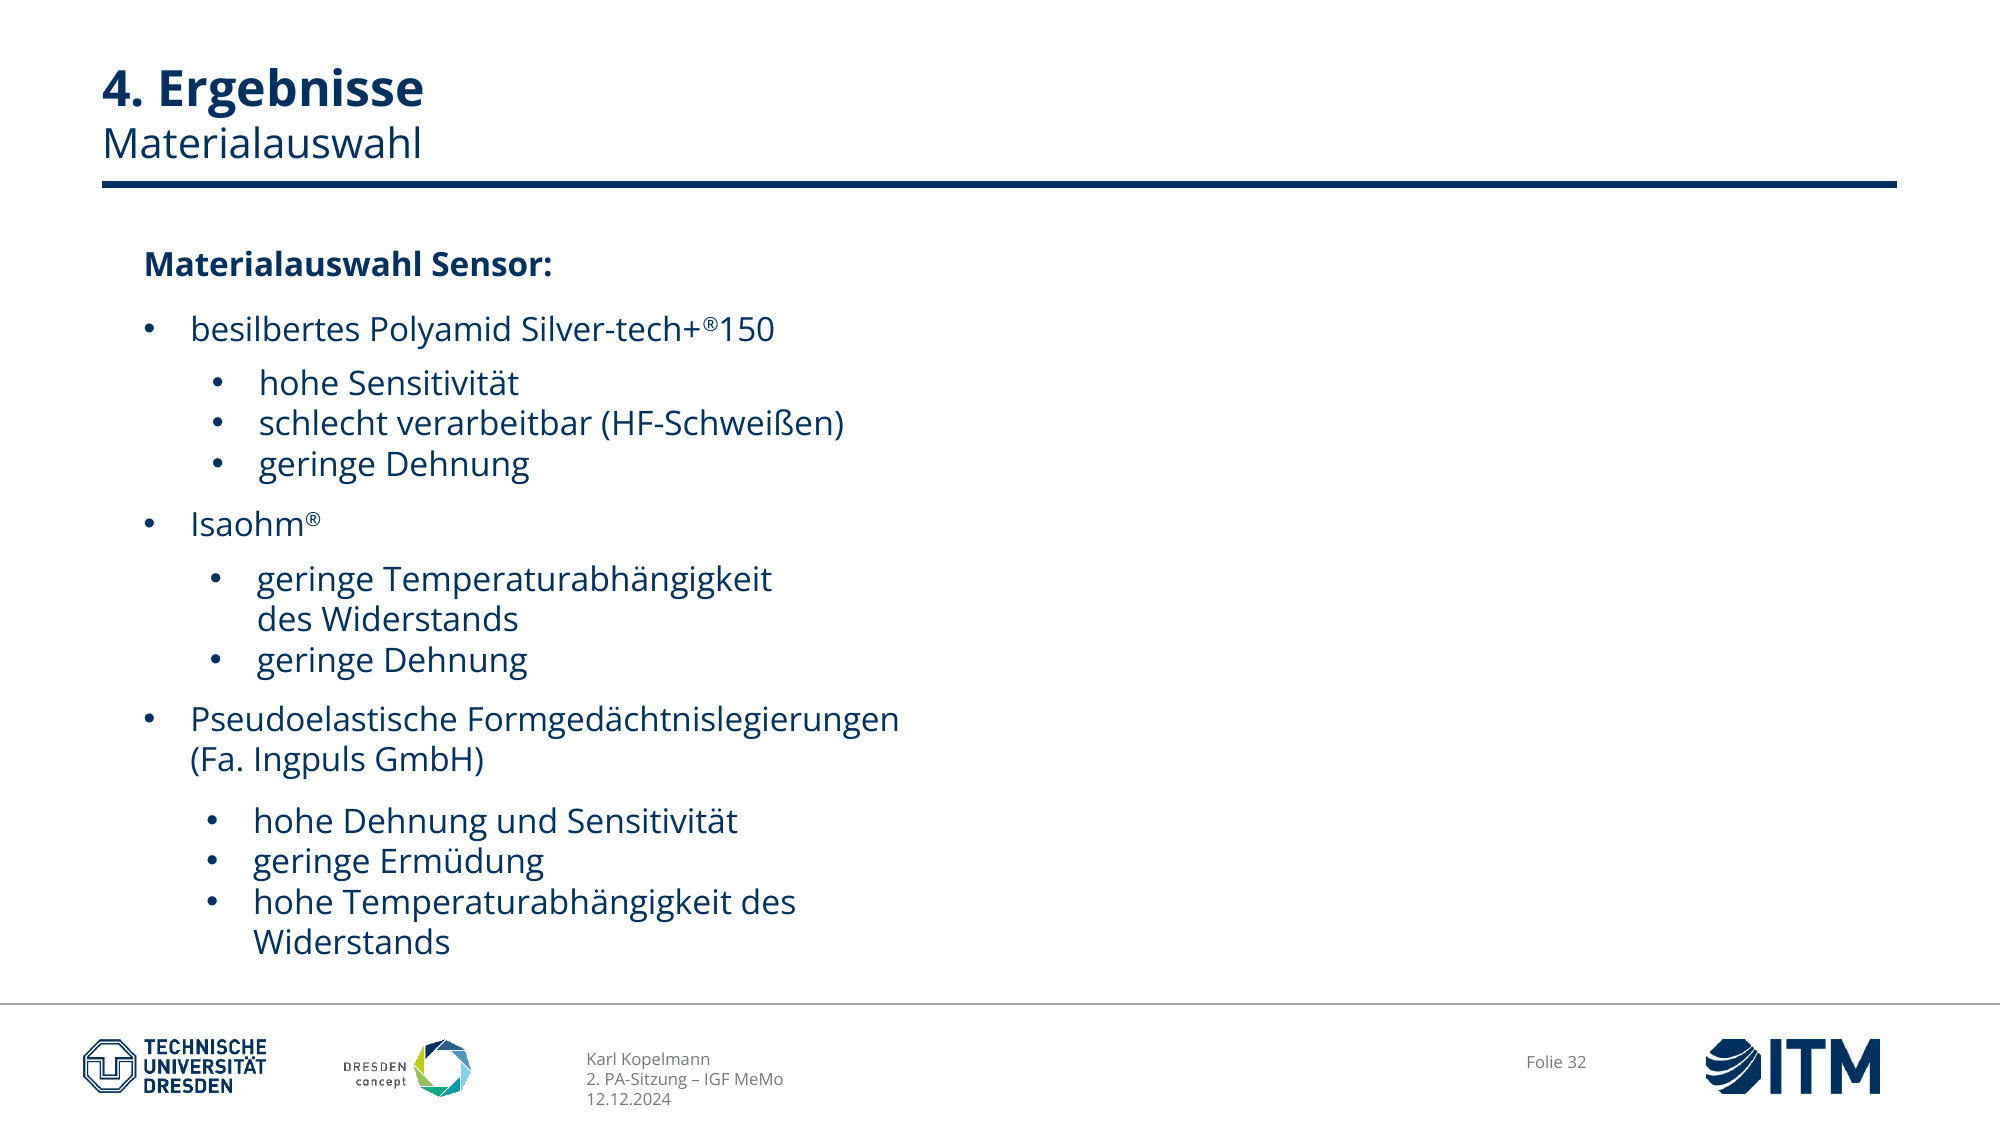

# 4. Ergebnisse Materialauswahl
Materialauswahl Sensor:
besilbertes Polyamid Silver-tech+®150

Isaohm®

Pseudoelastische Formgedächtnislegierungen (Fa. Ingpuls GmbH)

hohe Sensitivität
schlecht verarbeitbar (HF-Schweißen)
geringe Dehnung
geringe Temperaturabhängigkeit des Widerstands
geringe Dehnung
hohe Dehnung und Sensitivität
geringe Ermüdung
hohe Temperaturabhängigkeit des Widerstands